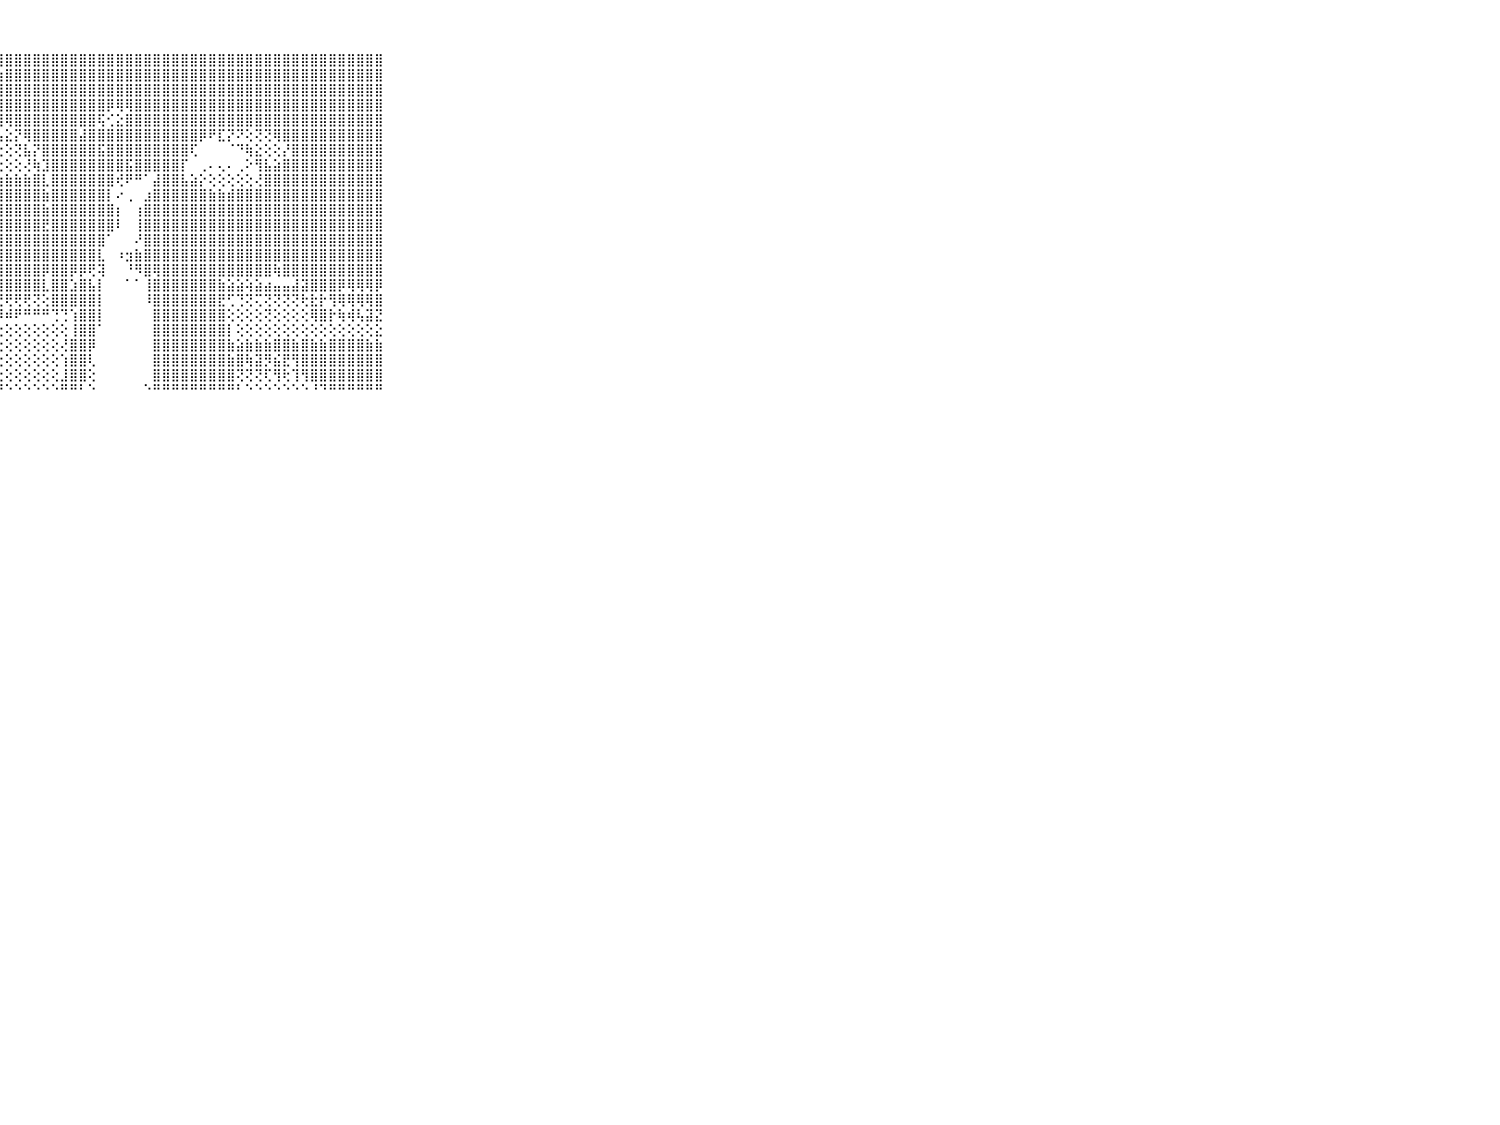

⠀⠀⠀⠀⠀⠀⠀⠀⠀⠀⠀⣱⣿⣿⣽⣿⣹⣿⣯⣿⣿⣻⣿⣿⣿⣿⣿⢿⣿⣿⣿⣿⣿⣿⣿⣿⣿⣿⣿⣿⣿⣿⣿⣿⣿⣿⣿⣿⣿⣿⣿⣿⣿⣿⣿⣿⣿⣿⣿⣿⣿⣿⣿⣿⣿⣿⣿⣿⣿⠀⠀⠀⠀⠀⠀⠀⠀⠀⠀⠀⠀
⠀⠀⠀⠀⠀⠀⠀⠀⠀⠀⠀⣿⣿⣿⣿⣿⣿⣿⣿⣿⣿⣿⣿⣿⣿⣿⣿⣷⣿⣿⣿⣿⣿⣿⣿⣿⣿⣿⣿⣿⣿⣿⣿⣿⣿⣿⣿⣿⣿⣿⣿⣿⣿⣿⣿⣿⣿⣿⣿⣿⣿⣿⣿⣿⣿⣿⣿⣿⣿⠀⠀⠀⠀⠀⠀⠀⠀⠀⠀⠀⠀
⠀⠀⠀⠀⠀⠀⠀⠀⠀⠀⠀⣿⣿⣿⣿⣿⣿⣿⣿⣿⣿⣿⣿⣿⣿⣿⣿⣿⣿⣿⣿⣿⣿⣿⣿⣿⣿⣿⣿⣿⣿⣿⣿⣿⣿⣿⣿⣿⣿⣿⣿⣿⣿⣿⣿⣿⣿⣿⣿⣿⣿⣿⣿⣿⣿⣿⣿⣿⣿⠀⠀⠀⠀⠀⠀⠀⠀⠀⠀⠀⠀
⠀⠀⠀⠀⠀⠀⠀⠀⠀⠀⠀⣿⣿⣿⣿⣿⣿⣿⣿⣿⣿⣿⣿⣿⣿⣿⣿⣿⣿⣿⣿⣿⣿⣿⣿⣿⣿⣿⣿⡿⢿⢿⣿⣿⣿⣿⣿⣿⣿⣿⣿⣿⣿⣿⣿⣿⣿⣿⣿⣿⣿⣿⣿⣿⣿⣿⣿⣿⣿⠀⠀⠀⠀⠀⠀⠀⠀⠀⠀⠀⠀
⠀⠀⠀⠀⠀⠀⠀⠀⠀⠀⠀⣿⣿⣿⣿⣿⣿⣿⣿⣿⣿⡿⢟⢟⢝⢝⢟⢿⢿⣿⣿⣿⣿⣿⣿⣿⣿⣿⢯⢊⣕⣿⣿⣿⣿⣿⣿⣿⣿⣿⣿⣿⣿⣿⣿⣿⣿⣿⣿⣿⣿⣿⣿⣿⣿⣿⣿⣿⣿⠀⠀⠀⠀⠀⠀⠀⠀⠀⠀⠀⠀
⠀⠀⠀⠀⠀⠀⠀⠀⠀⠀⠀⣿⣿⣿⣿⣿⣿⣿⣿⢟⢕⣕⣕⣑⣑⡑⢓⢣⣕⡝⢿⣿⣿⣿⣿⣿⣼⣿⣿⣿⣿⣿⣿⣿⣿⣿⣿⣿⣿⡿⠟⣏⡝⠝⢕⢝⢝⢿⣿⣿⣿⣿⣿⣿⣿⣿⣿⣿⣿⠀⠀⠀⠀⠀⠀⠀⠀⠀⠀⠀⠀
⠀⠀⠀⠀⠀⠀⠀⠀⠀⠀⠀⣿⣿⣿⣿⣿⣿⡿⢇⢕⢕⢜⢝⢝⢝⢝⢝⢕⢕⢝⣧⡝⣿⣿⣿⣿⣿⣿⣯⣿⣿⣿⣿⣿⣿⣿⣿⣿⢏⠀⠀⠀⠈⠙⢷⣕⢕⢕⡜⣿⣿⣿⣿⣿⣿⣿⣿⣿⣿⠀⠀⠀⠀⠀⠀⠀⠀⠀⠀⠀⠀
⠀⠀⠀⠀⠀⠀⠀⠀⠀⠀⠀⣿⣿⣿⣿⣿⣿⣷⣵⣕⣱⣕⡕⣕⣕⢕⢕⢕⢕⢕⢜⢷⣹⣿⣿⣿⣿⣿⣿⣿⣿⣯⣿⣿⣿⣿⣿⡏⠀⢀⠄⢄⠄⢀⠕⢻⣧⣵⣿⣿⣿⣿⣿⣿⣿⣿⣿⣿⣿⠀⠀⠀⠀⠀⠀⠀⠀⠀⠀⠀⠀
⠀⠀⠀⠀⠀⠀⠀⠀⠀⠀⠀⣿⣿⣿⣿⣿⣿⣿⣿⣿⣿⣿⣿⣿⣿⣿⣿⣷⣷⣷⣷⣿⣇⣿⣿⣿⣿⣿⣿⣿⢞⠟⠛⠁⣼⣿⣿⣧⣵⡕⢕⢕⢕⢕⢕⢜⣿⣿⣿⣿⣿⣿⣿⣿⣿⣿⣿⣿⣿⠀⠀⠀⠀⠀⠀⠀⠀⠀⠀⠀⠀
⠀⠀⠀⠀⠀⠀⠀⠀⠀⠀⠀⣿⣿⣿⣿⣿⣿⣿⣿⣿⣿⣿⣿⣿⣿⣿⣿⣿⣿⣿⣿⣿⣷⣿⣿⣿⣿⣿⣿⡇⠔⢀⠀⣰⣿⣿⣿⣿⣿⣿⣷⣷⣾⣿⣿⣿⣿⣿⣿⣿⣿⣿⣿⣿⣿⣿⣿⣿⣿⠀⠀⠀⠀⠀⠀⠀⠀⠀⠀⠀⠀
⠀⠀⠀⠀⠀⠀⠀⠀⠀⠀⠀⣿⣿⣿⣿⣿⣿⣿⣿⣿⣿⣿⣿⣿⣿⣿⣿⣿⣿⣿⣿⣿⣷⣿⣿⣿⣿⣿⣿⣿⡆⠀⢰⣿⣿⣿⣿⣿⣿⣿⣿⣿⣿⣿⣿⣿⣿⣿⣿⣿⣿⣿⣿⣿⣿⣿⣿⣿⣿⠀⠀⠀⠀⠀⠀⠀⠀⠀⠀⠀⠀
⠀⠀⠀⠀⠀⠀⠀⠀⠀⠀⠀⣿⣿⣿⣿⣿⣿⣿⣿⣿⣿⣿⣿⣿⣿⣿⣿⣿⣿⣿⣿⣿⣟⣿⣿⣿⣿⣿⣿⣿⠇⠀⢸⣿⣿⣿⣿⣿⣿⣿⣿⣿⣿⣿⣿⣿⣿⣿⣿⣿⣿⣿⣿⣿⣿⣿⣿⣿⣿⠀⠀⠀⠀⠀⠀⠀⠀⠀⠀⠀⠀
⠀⠀⠀⠀⠀⠀⠀⠀⠀⠀⠀⣿⣿⣿⣿⣿⣿⣿⣿⣿⣿⣿⣿⣿⣿⣿⣿⣿⣿⣿⣿⣿⣿⣿⣿⣿⣿⣿⣿⠁⠀⠀⠜⣿⣿⣿⣿⣿⣿⣿⣿⣿⣿⣿⣿⣿⣿⣿⣿⣿⣿⣿⣿⣿⣿⣿⣿⣿⣿⠀⠀⠀⠀⠀⠀⠀⠀⠀⠀⠀⠀
⠀⠀⠀⠀⠀⠀⠀⠀⠀⠀⠀⣿⣿⣿⣿⣿⣿⣿⣿⣿⣿⣿⣿⣿⣿⣿⣿⣿⣿⣿⣿⣿⣿⣿⣿⣿⣿⣿⣇⠀⠰⣲⣷⣿⣿⣿⣿⣿⣿⣿⣿⣿⣿⣿⣿⣿⣿⣿⣿⣿⣿⣿⣿⣿⣿⣿⣿⣿⣿⠀⠀⠀⠀⠀⠀⠀⠀⠀⠀⠀⠀
⠀⠀⠀⠀⠀⠀⠀⠀⠀⠀⠀⣿⣿⣿⣿⣿⣿⣿⣿⣿⣿⣿⣿⣿⣿⣿⣿⣿⣿⣿⣿⣿⡿⣿⣿⡿⡿⢟⢽⠀⠀⠘⠻⣿⢿⣿⣿⣿⣿⣿⣿⣿⣿⣿⣿⣿⣿⢷⣿⣿⣿⣿⣿⣿⣿⣿⣿⣿⣿⠀⠀⠀⠀⠀⠀⠀⠀⠀⠀⠀⠀
⠀⠀⠀⠀⠀⠀⠀⠀⠀⠀⠀⣿⣿⣿⣿⣿⣿⣿⣿⣿⣿⣿⣿⣿⣿⣿⣿⣿⣿⣿⣿⣿⣇⣿⣿⣱⣿⣧⡇⠀⠀⠁⠁⢸⣿⣿⣿⣿⣿⣿⣿⣷⣵⣵⢵⣵⣴⣤⣤⣼⣽⣿⣿⣿⡿⢿⢿⢿⡿⠀⠀⠀⠀⠀⠀⠀⠀⠀⠀⠀⠀
⠀⠀⠀⠀⠀⠀⠀⠀⠀⠀⠀⣿⣿⣿⣿⣿⣿⣯⣿⣿⣿⣽⣽⣽⣽⣿⣿⣟⢟⢟⢟⢝⢕⣿⣿⣿⣿⣿⡇⠀⠀⠀⠀⠸⣿⣿⣿⣿⣿⣿⣿⣟⢋⢙⢝⢍⢝⢝⢝⢝⢗⣗⡗⢻⢿⢿⢿⢿⣿⠀⠀⠀⠀⠀⠀⠀⠀⠀⠀⠀⠀
⠀⠀⠀⠀⠀⠀⠀⠀⠀⠀⠀⣿⣿⣿⣿⣿⣿⣿⣿⣿⣿⣿⣿⡿⢿⢷⠷⠾⠾⠟⠛⠛⠛⢙⢙⢱⣿⣿⡇⠀⠀⠀⠀⠀⣿⣿⣿⣿⣿⣿⣿⣿⢕⢕⢕⢕⢝⢕⢕⢕⢕⢿⣿⡗⢷⢾⢧⣽⣝⠀⠀⠀⠀⠀⠀⠀⠀⠀⠀⠀⠀
⠀⠀⠀⠀⠀⠀⠀⠀⠀⠀⠀⠙⢙⢙⢉⢍⢍⢍⢅⢕⢔⢔⢔⢔⢕⢕⢕⢕⢕⢕⢕⢕⢕⢕⢕⢸⣿⣿⠁⠀⠀⠀⠀⠀⣿⣿⣿⣿⣿⣿⣿⣿⡇⢕⢕⢕⢕⢕⢕⢕⢕⢕⢕⢕⢕⢕⢕⢕⣕⠀⠀⠀⠀⠀⠀⠀⠀⠀⠀⠀⠀
⠀⠀⠀⠀⠀⠀⠀⠀⠀⠀⠀⠅⢕⢕⢕⢕⢕⢕⢕⢕⢕⢕⢕⢕⢕⢕⢕⢕⢕⢕⢕⢕⢕⢕⢜⣿⣿⡿⠀⠀⠀⠀⠀⠀⣿⣿⣿⣿⣿⣿⣿⣿⣷⣵⣷⣷⣷⣿⣿⣷⣿⣷⣷⣿⣿⣿⣿⣷⣷⠀⠀⠀⠀⠀⠀⠀⠀⠀⠀⠀⠀
⠀⠀⠀⠀⠀⠀⠀⠀⠀⠀⠀⢀⢕⢕⢕⢕⢕⢕⢕⢕⢕⢕⢕⢕⢕⢕⢕⢕⢕⢕⢕⢕⢕⢕⢱⣿⣿⢇⠀⠀⠀⠀⠀⠀⣿⣿⣿⣿⣿⣿⣿⣿⣷⣿⢷⣽⡻⣮⣟⢻⣿⣿⣿⣿⣿⣿⣿⣿⣿⠀⠀⠀⠀⠀⠀⠀⠀⠀⠀⠀⠀
⠀⠀⠀⠀⠀⠀⠀⠀⠀⠀⠀⢕⢕⢕⢕⢕⢕⢕⢕⢕⢕⢕⢕⢕⢕⢕⢕⢕⢕⢕⢕⢕⢕⢕⣸⣿⣿⢕⠀⠀⠀⠀⠀⠀⣿⣿⣿⣿⣿⣿⣿⣿⣿⢝⢝⢝⢏⢻⢗⢹⢻⣿⣿⣿⣿⣿⣿⣿⣿⠀⠀⠀⠀⠀⠀⠀⠀⠀⠀⠀⠀
⠀⠀⠀⠀⠀⠀⠀⠀⠀⠀⠀⠀⠑⠑⠑⠑⠑⠑⠑⠑⠑⠑⠑⠑⠑⠑⠑⠘⠑⠑⠑⠑⠑⠑⠛⠛⠃⠑⠀⠀⠀⠀⠀⠑⠛⠛⠛⠛⠛⠛⠛⠛⠛⠃⠑⠑⠑⠑⠑⠑⠑⠘⠙⠛⠛⠛⠛⠛⠛⠀⠀⠀⠀⠀⠀⠀⠀⠀⠀⠀⠀